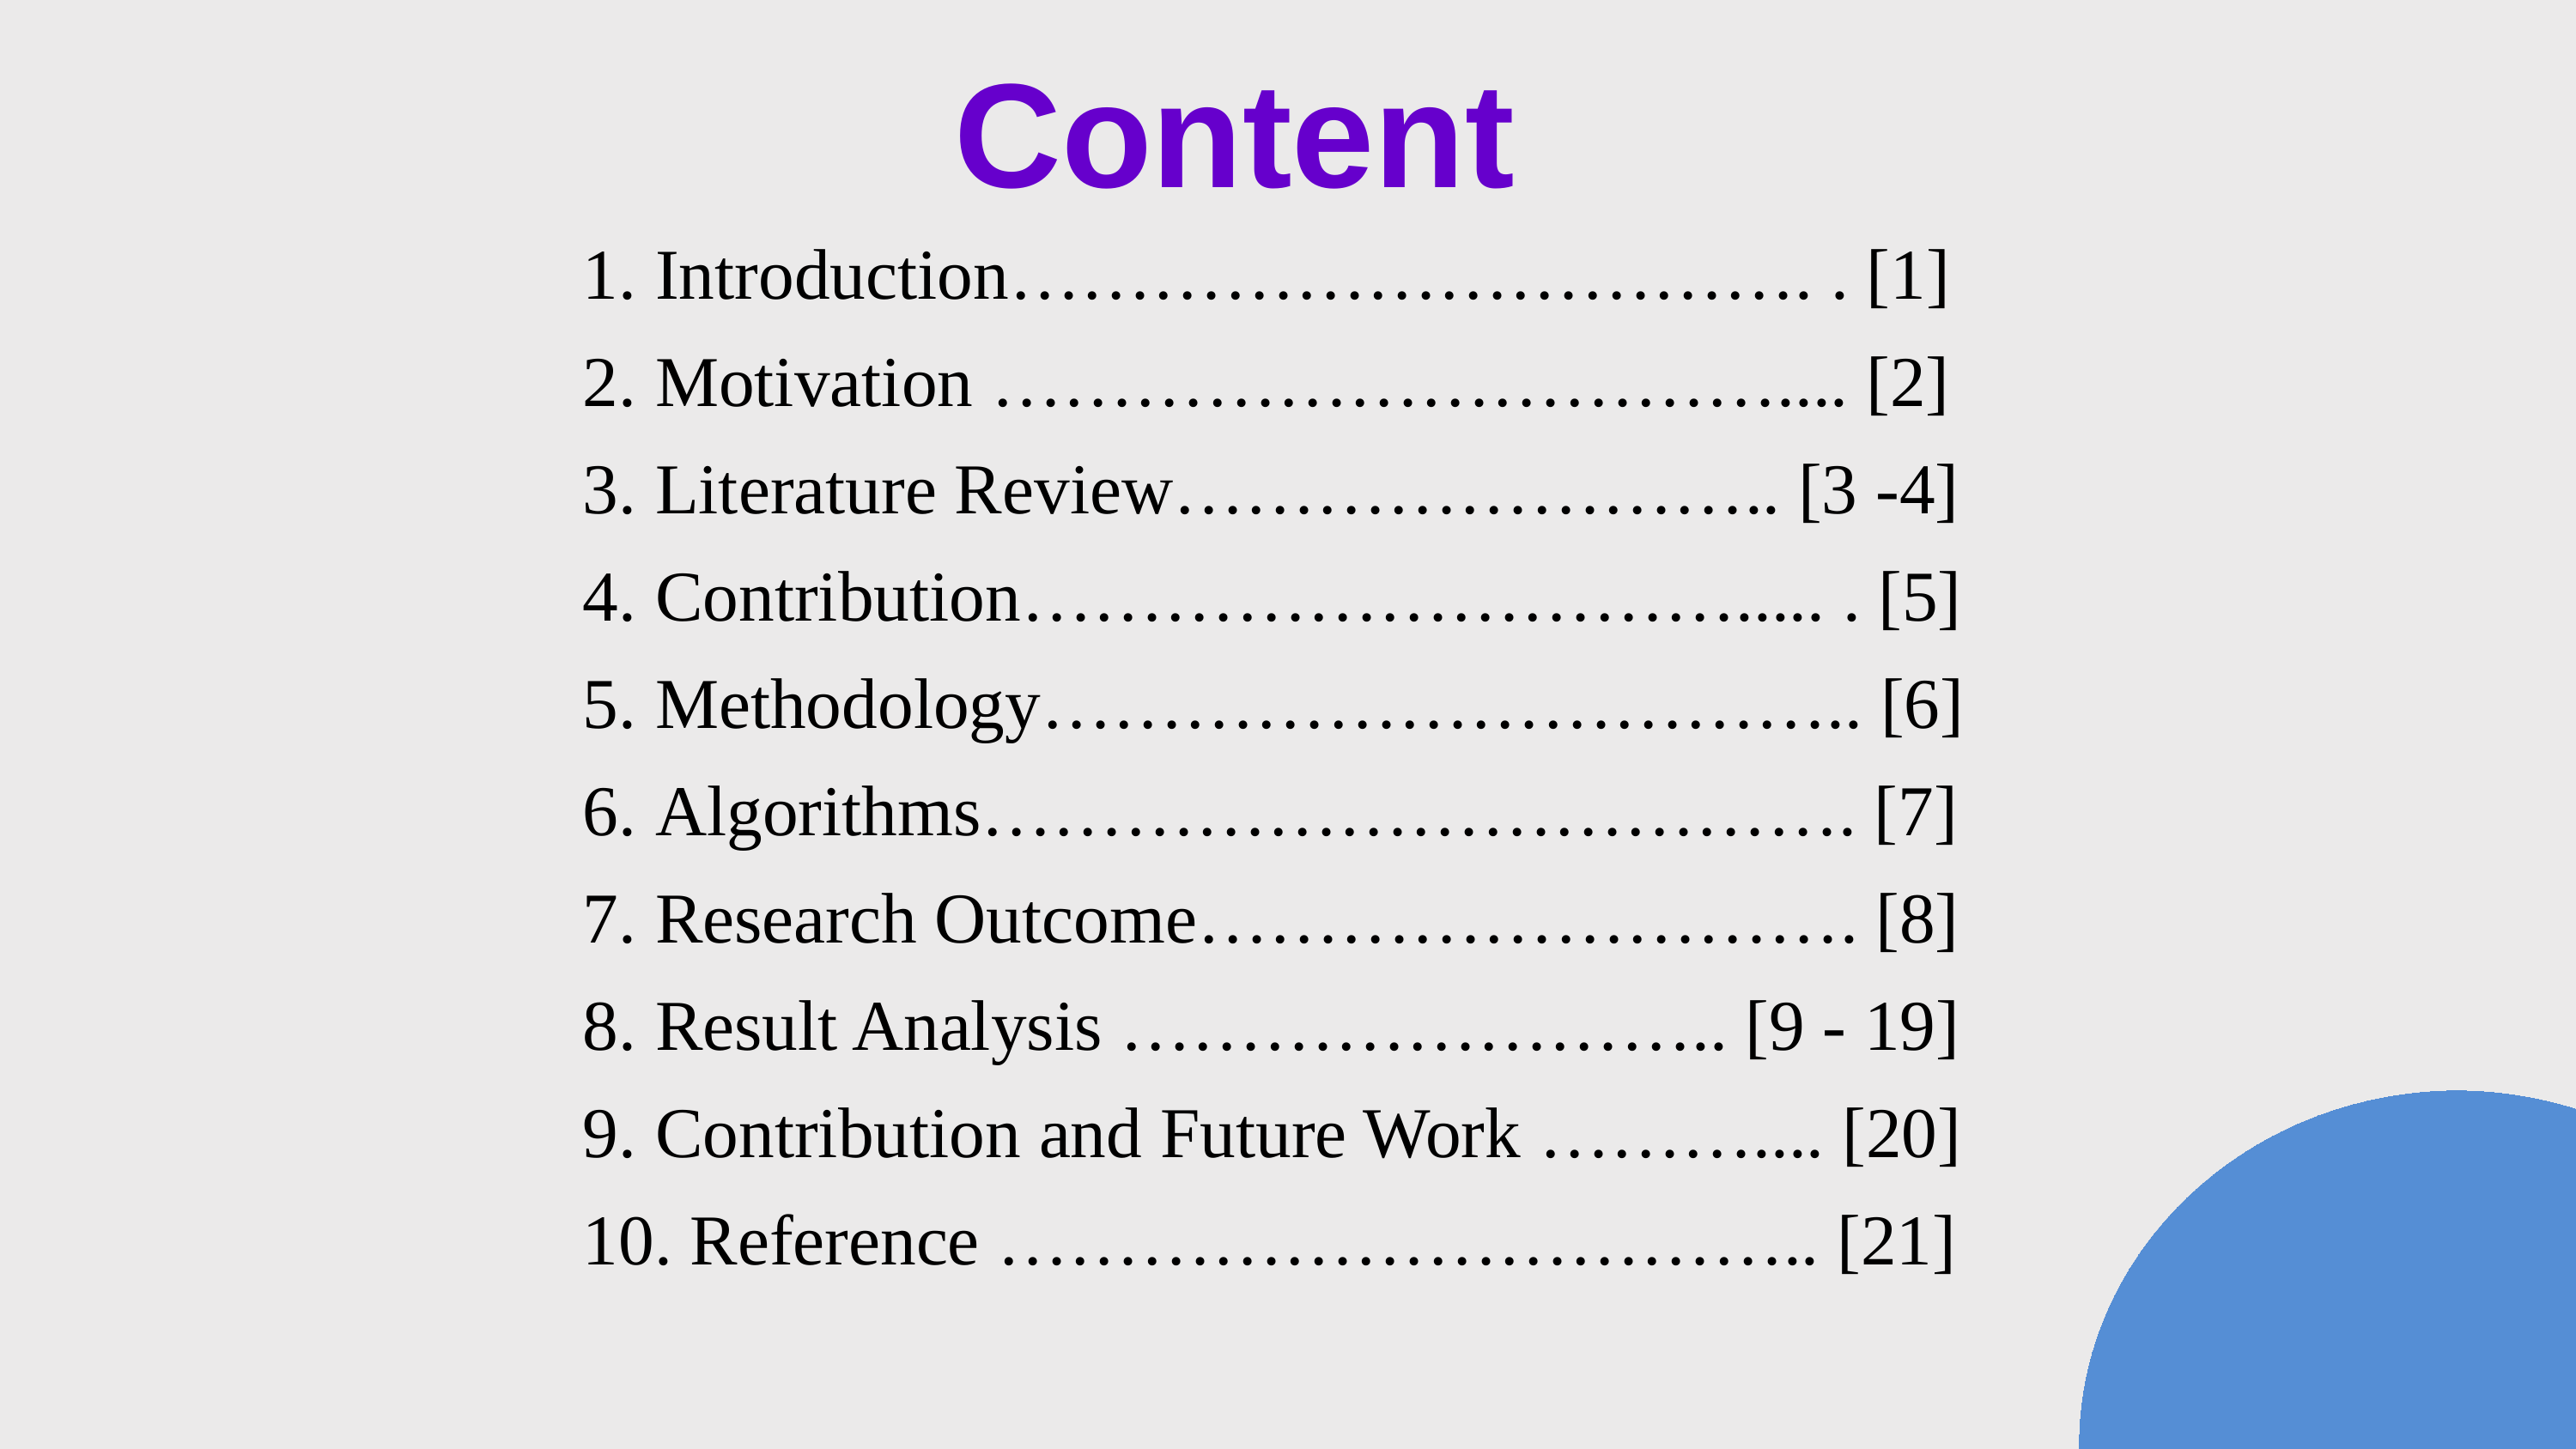

Content
Introduction……………………………. . [1]
Motivation …………………………….... [2]
Literature Review…………………….. [3 -4]
Contribution…………………………..... . [5]
Methodology…………………………….. [6]
Algorithms………………………………. [7]
Research Outcome………………………. [8]
Result Analysis …………………….. [9 - 19]
Contribution and Future Work ……….... [20]
 Reference …………………………….. [21]